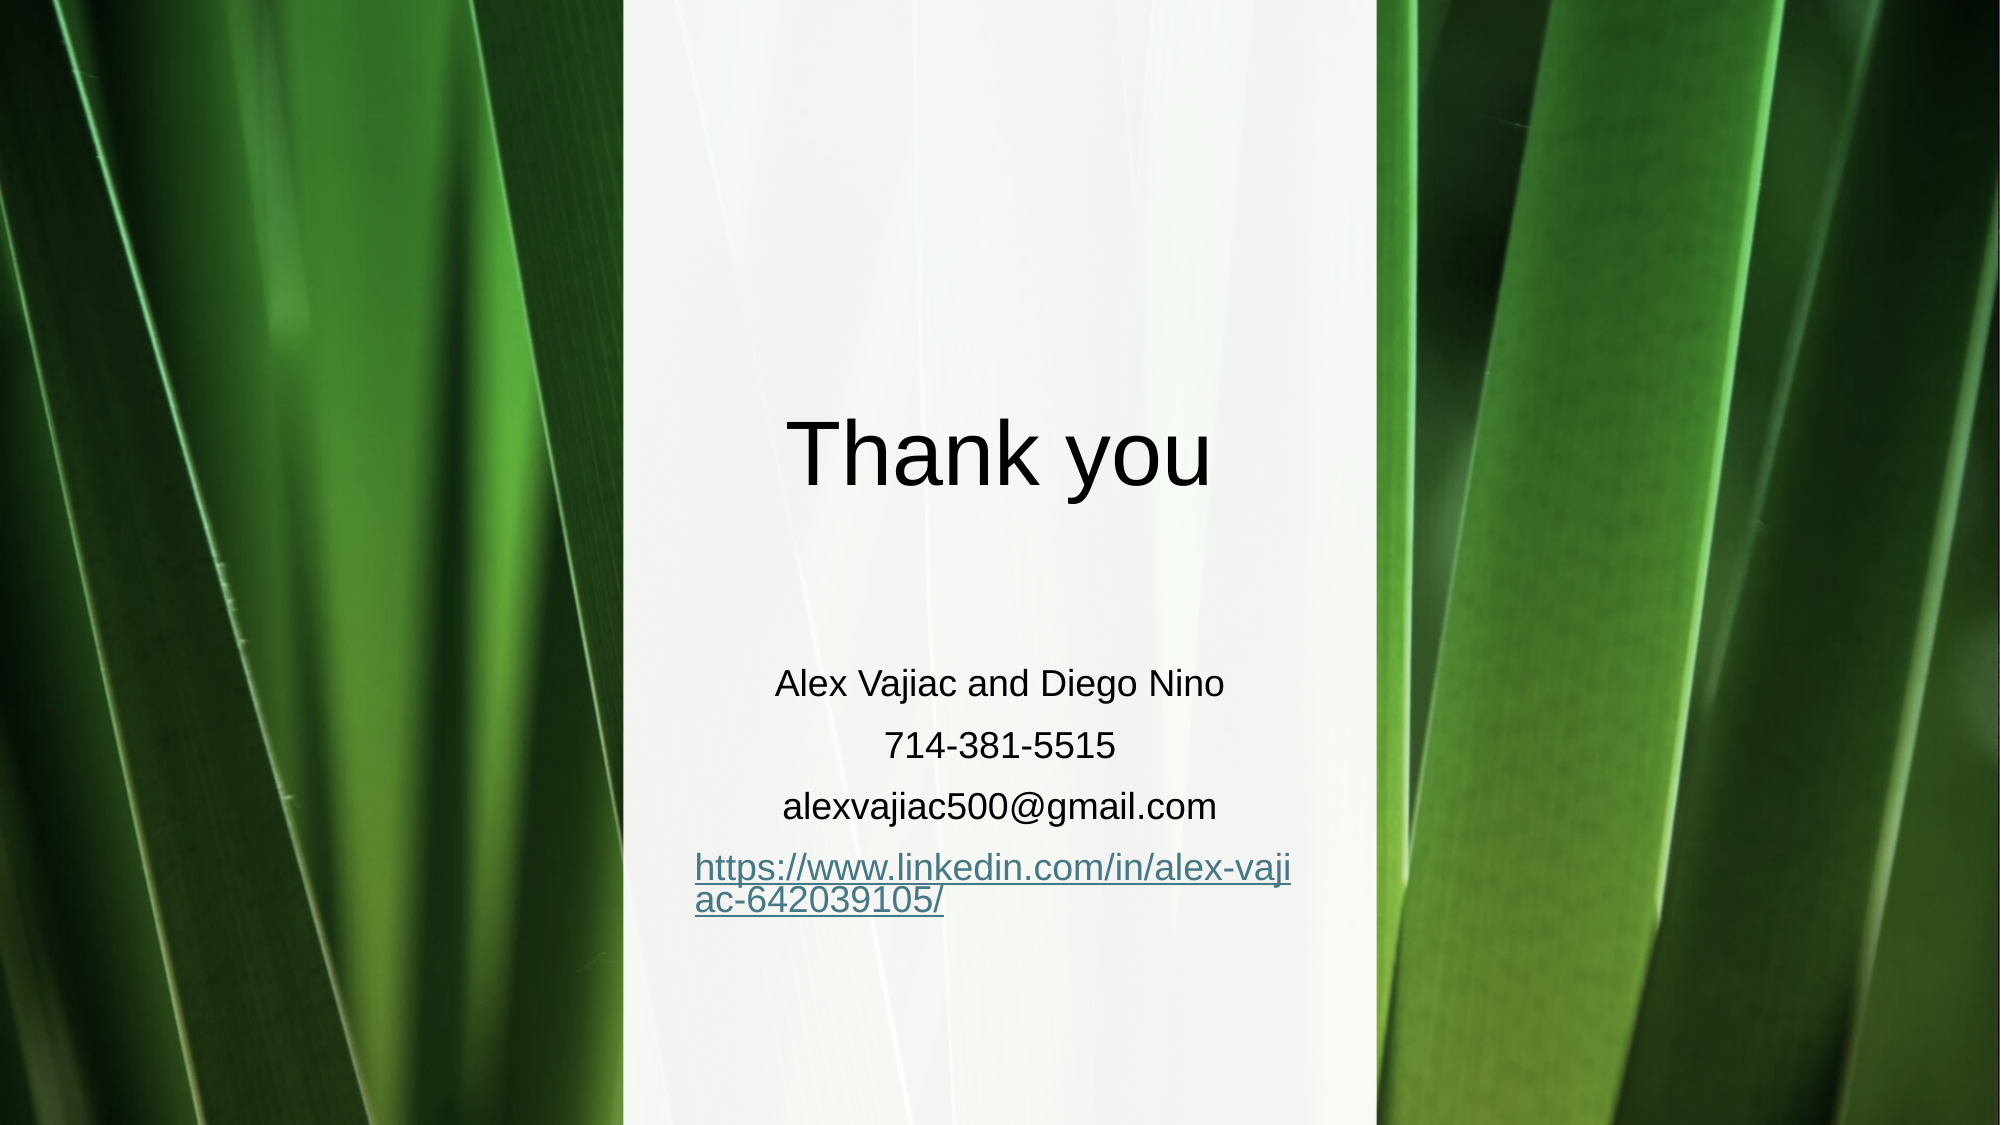

# Thank you
Alex Vajiac and Diego Nino
714-381-5515
alexvajiac500@gmail.com
https://www.linkedin.com/in/alex-vajiac-642039105/